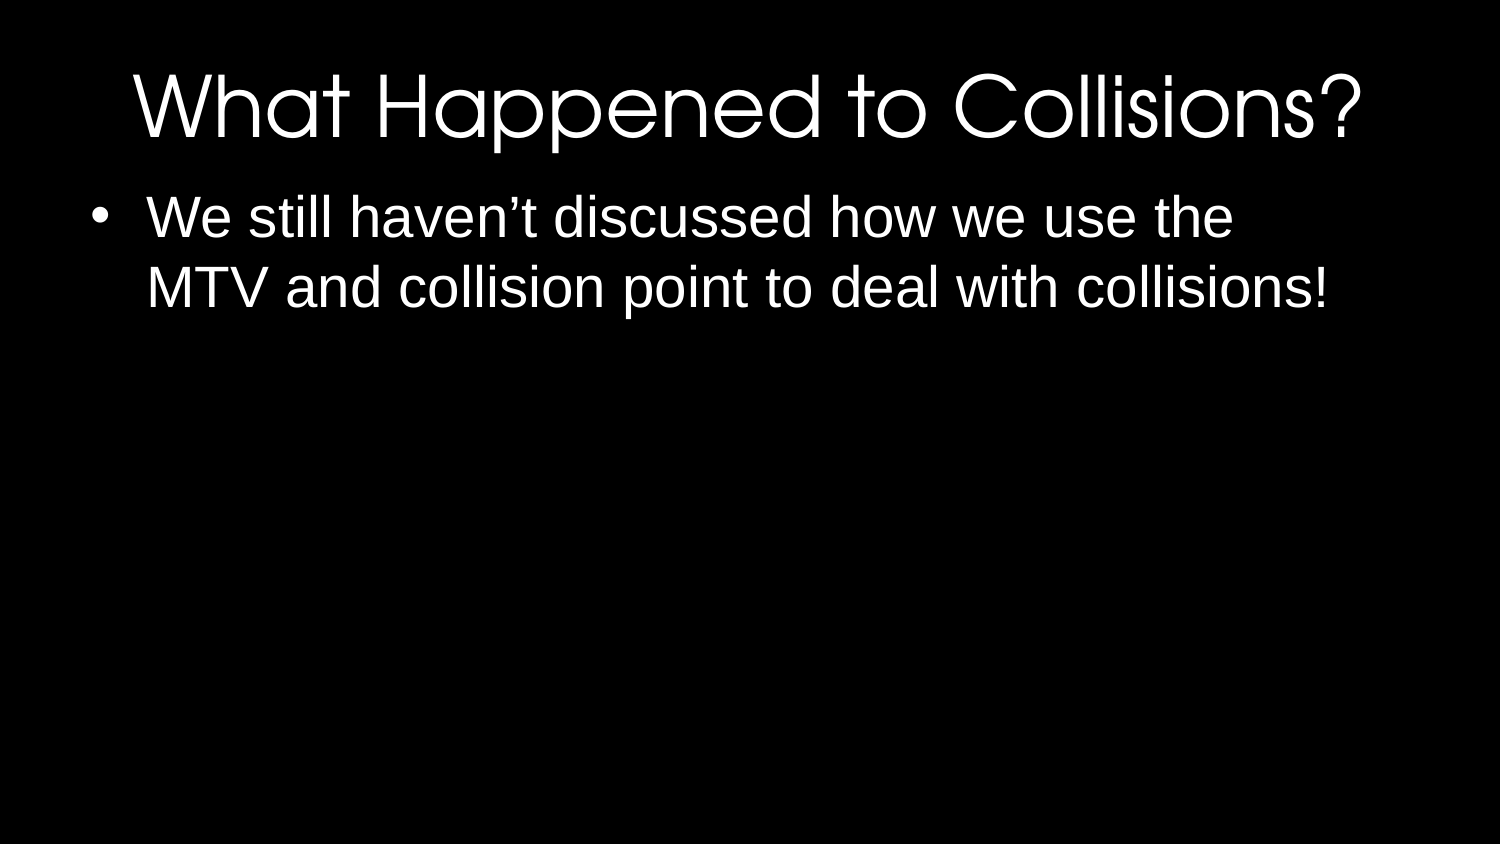

# What Happened to Collisions?
We still haven’t discussed how we use the MTV and collision point to deal with collisions!